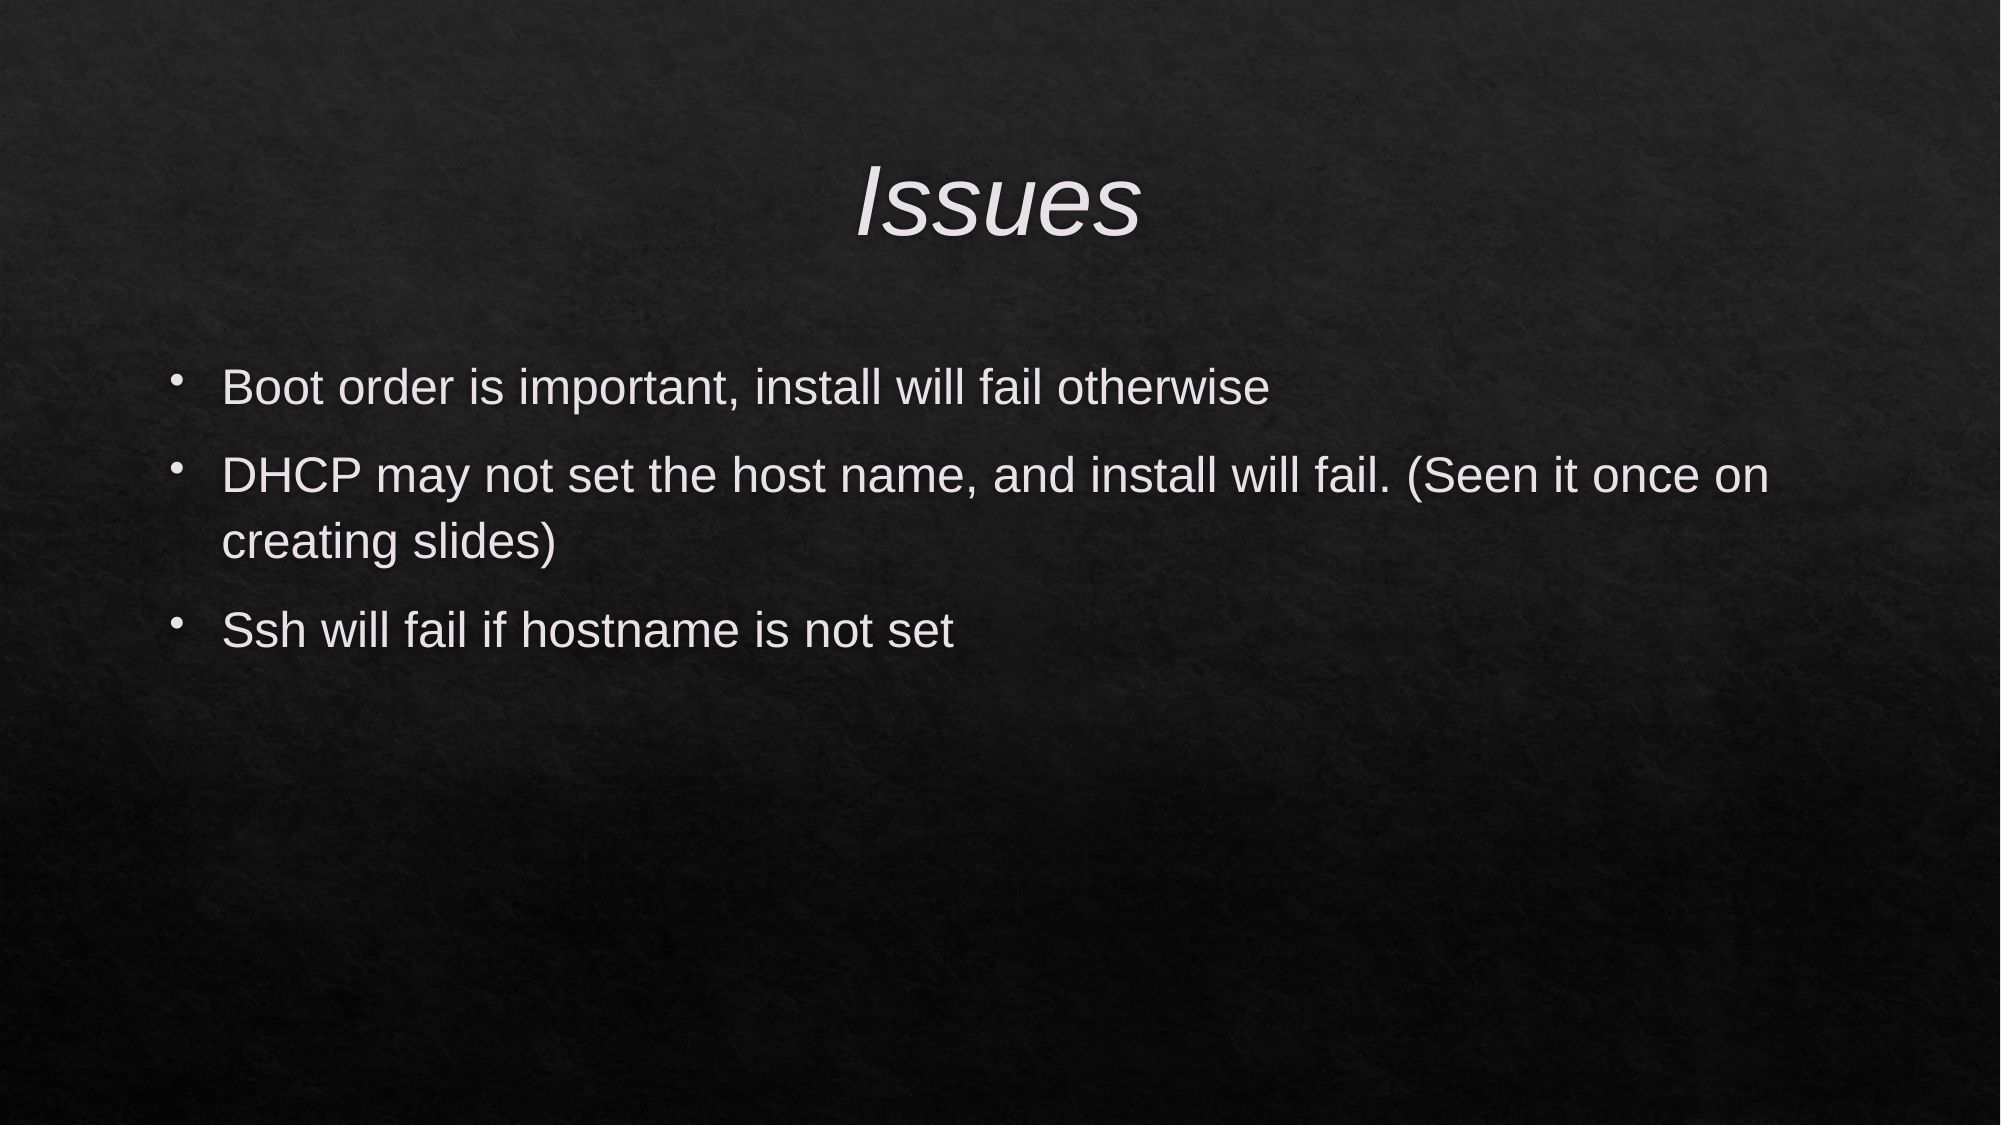

# Issues
Boot order is important, install will fail otherwise
DHCP may not set the host name, and install will fail. (Seen it once on creating slides)
Ssh will fail if hostname is not set